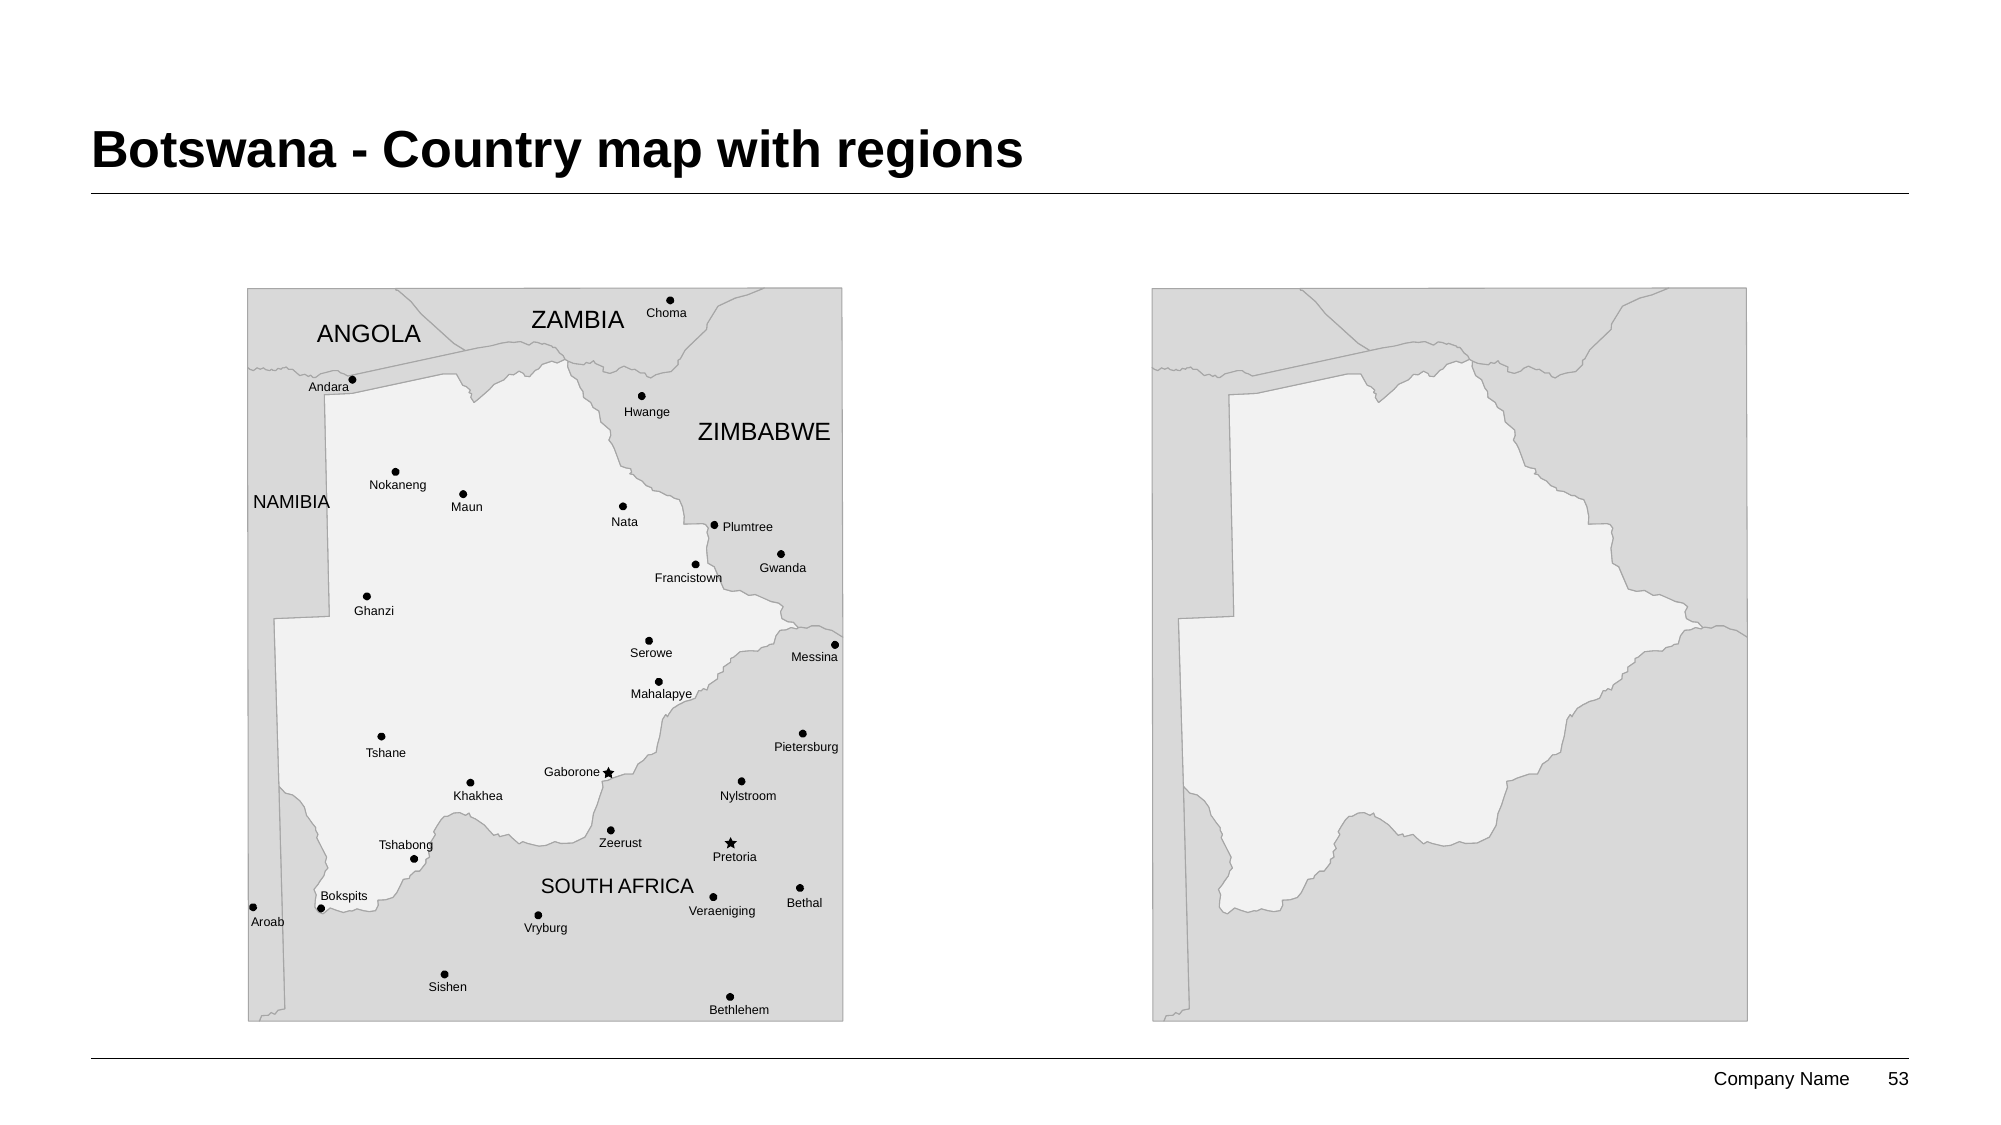

# Botswana - Country map with regions

ZAMBIA
Choma
ANGOLA

Andara

Hwange
ZIMBABWE

Nokaneng
NAMIBIA

Maun

Nata
Plumtree

Gwanda

Francistown

Ghanzi

Serowe
Messina

Mahalapye

Pietersburg
Tshane
Gaborone

Khakhea
Nylstroom

Zeerust

Tshabong
Pretoria

SOUTH AFRICA

Bokspits

Bethal
Veraeniging

Aroab
Vryburg

Sishen

Bethlehem